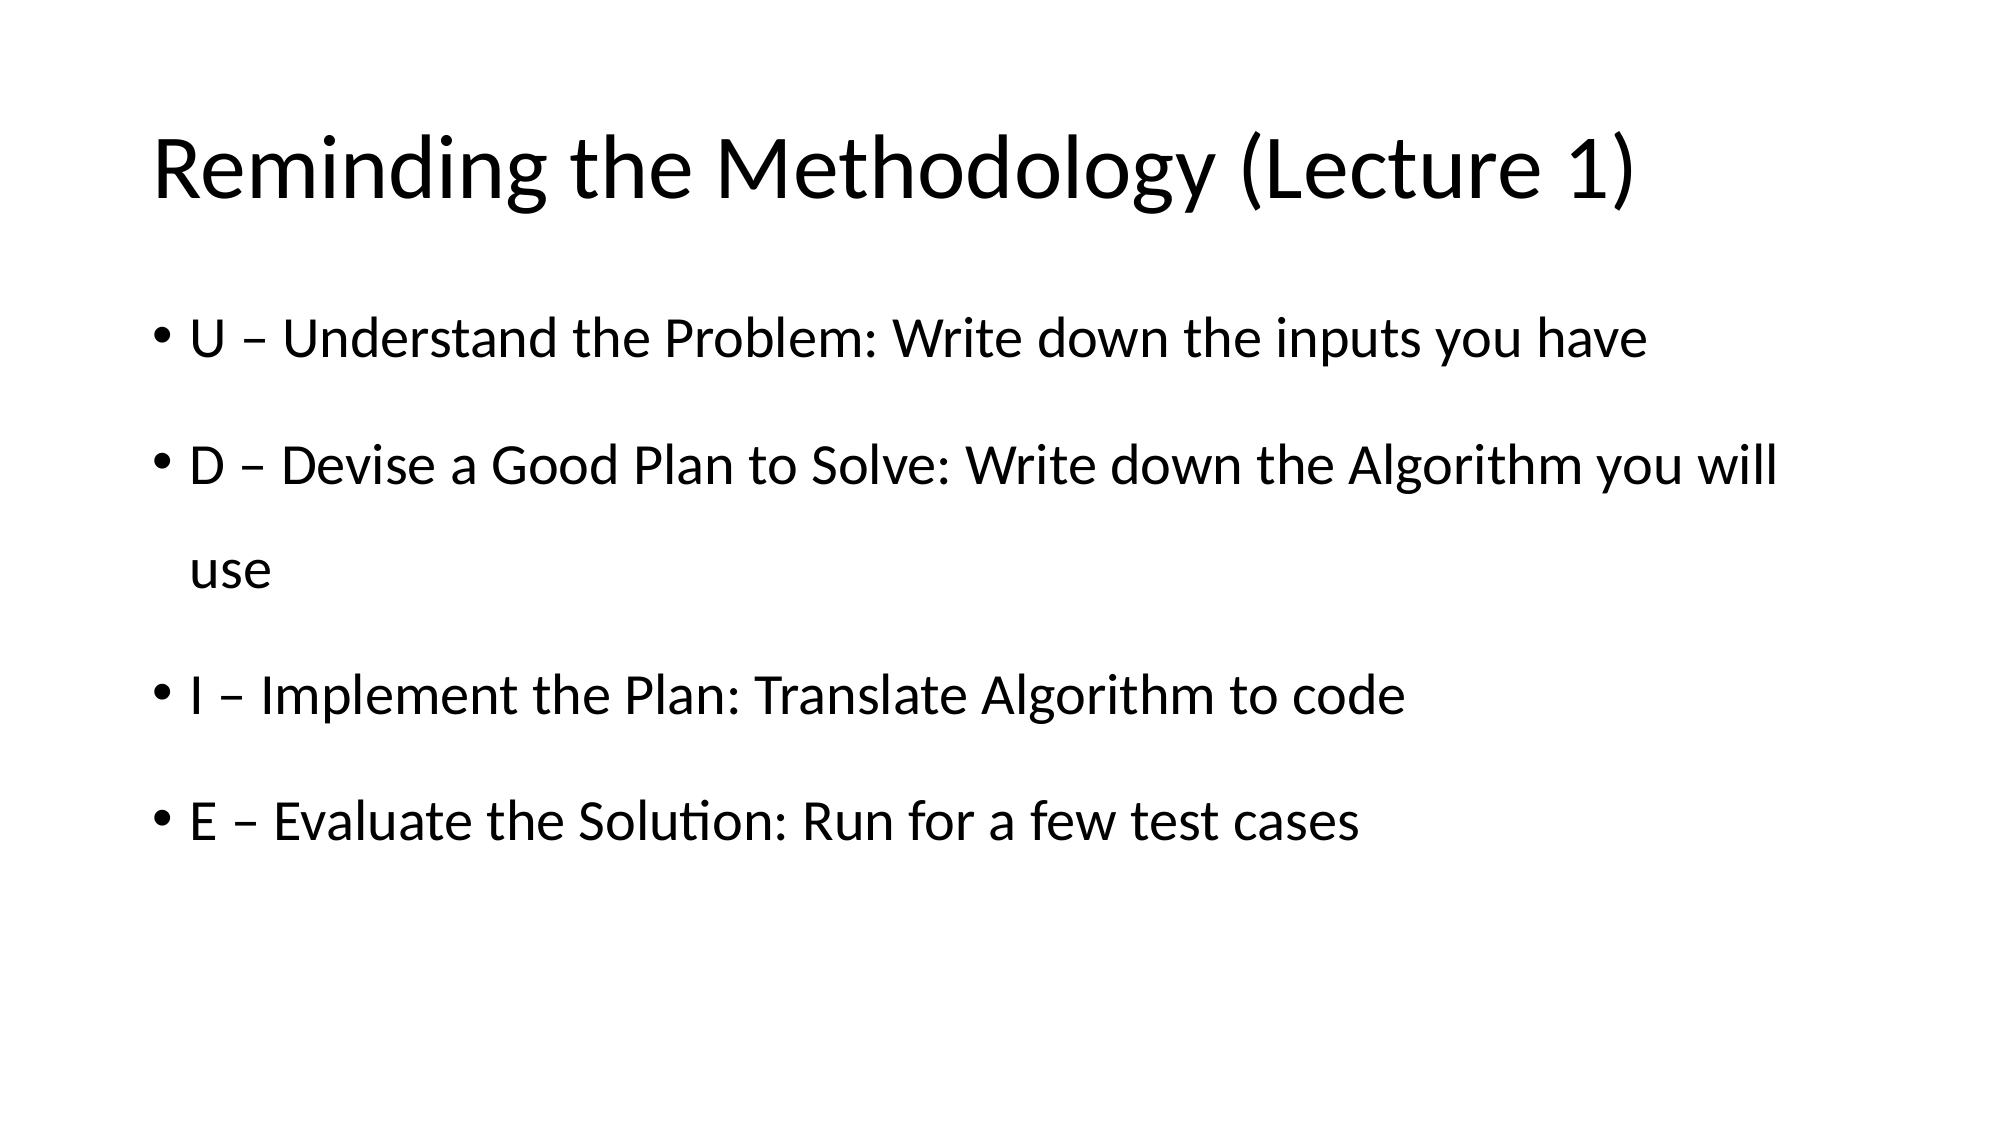

# Reminding the Methodology (Lecture 1)
U – Understand the Problem: Write down the inputs you have
D – Devise a Good Plan to Solve: Write down the Algorithm you will use
I – Implement the Plan: Translate Algorithm to code
E – Evaluate the Solution: Run for a few test cases